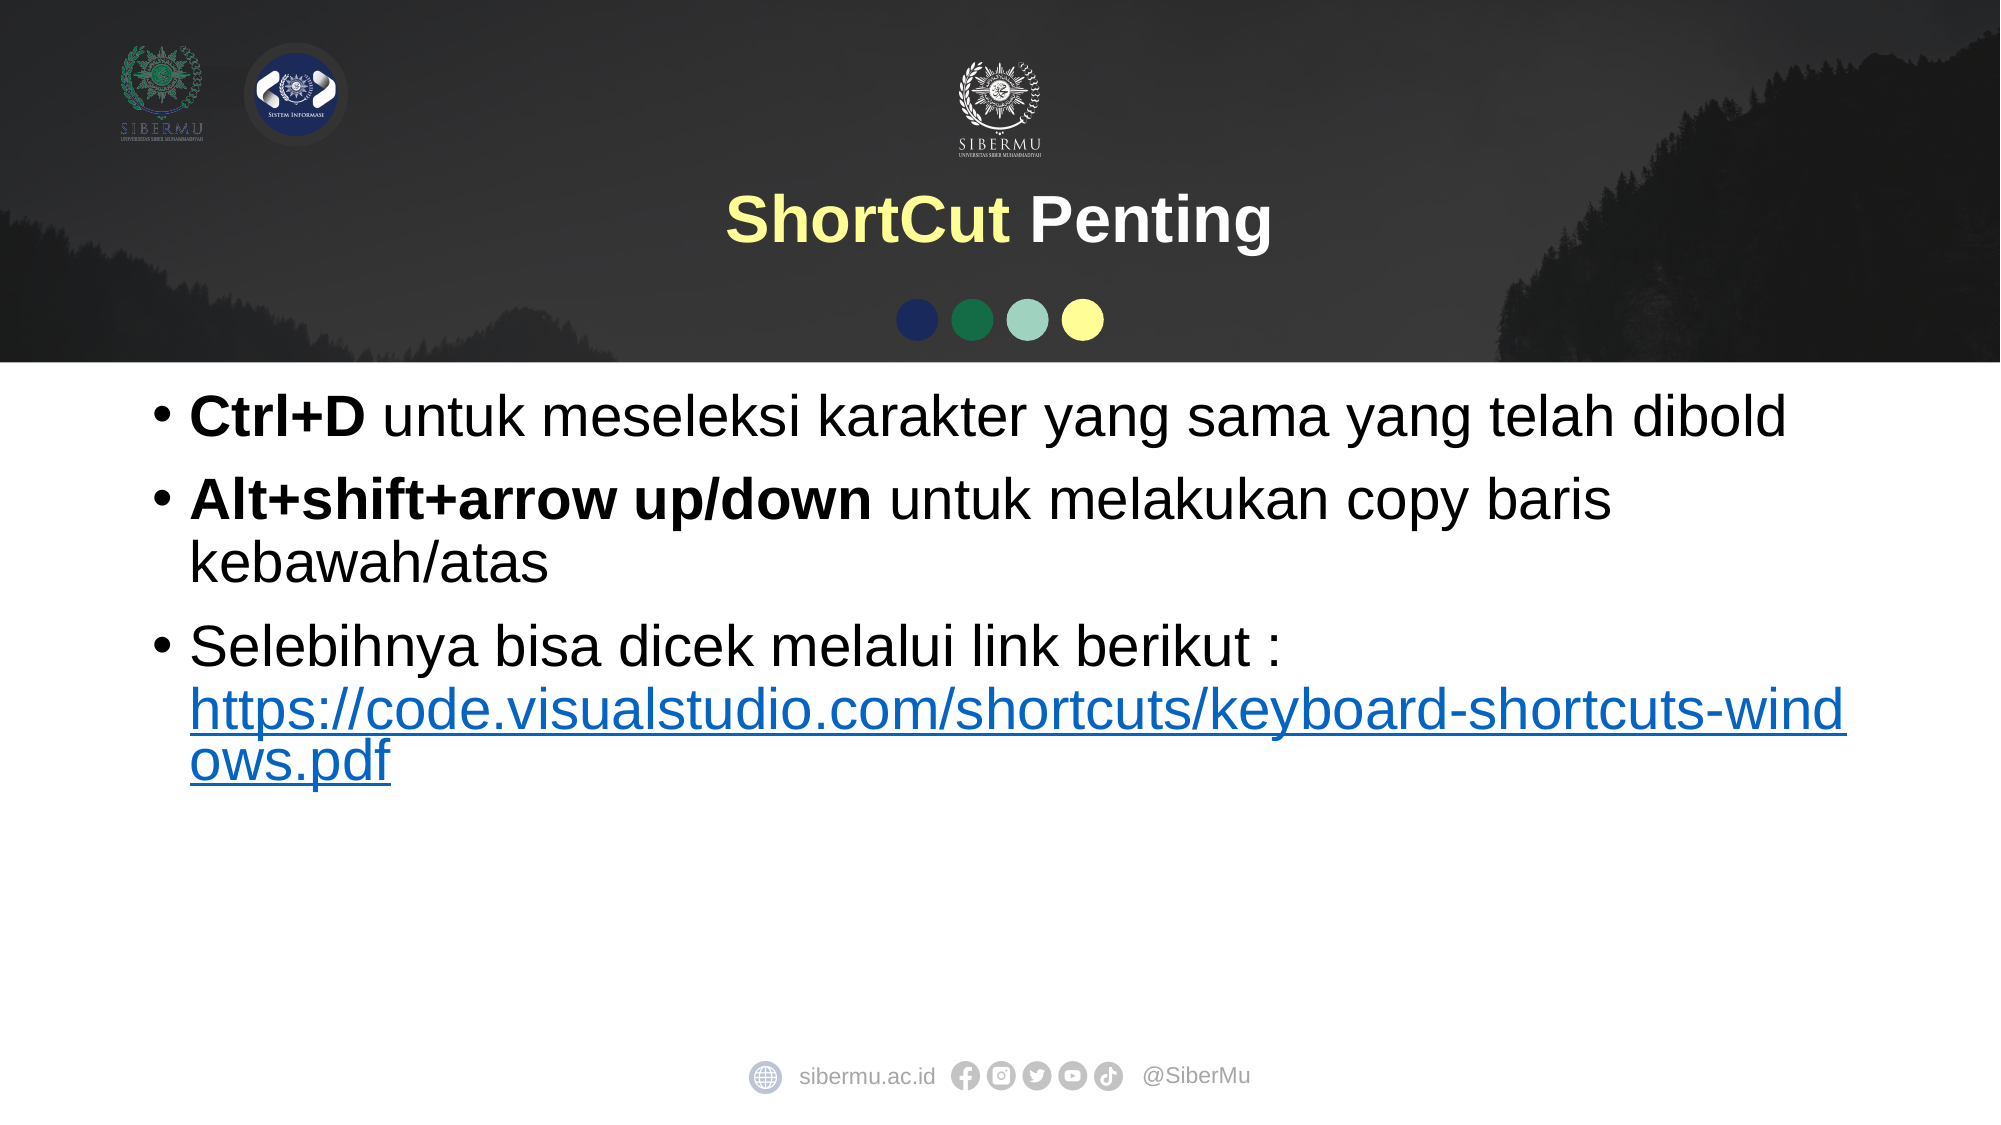

# ShortCut Penting
Ctrl+D untuk meseleksi karakter yang sama yang telah dibold
Alt+shift+arrow up/down untuk melakukan copy baris kebawah/atas
Selebihnya bisa dicek melalui link berikut : https://code.visualstudio.com/shortcuts/keyboard-shortcuts-windows.pdf